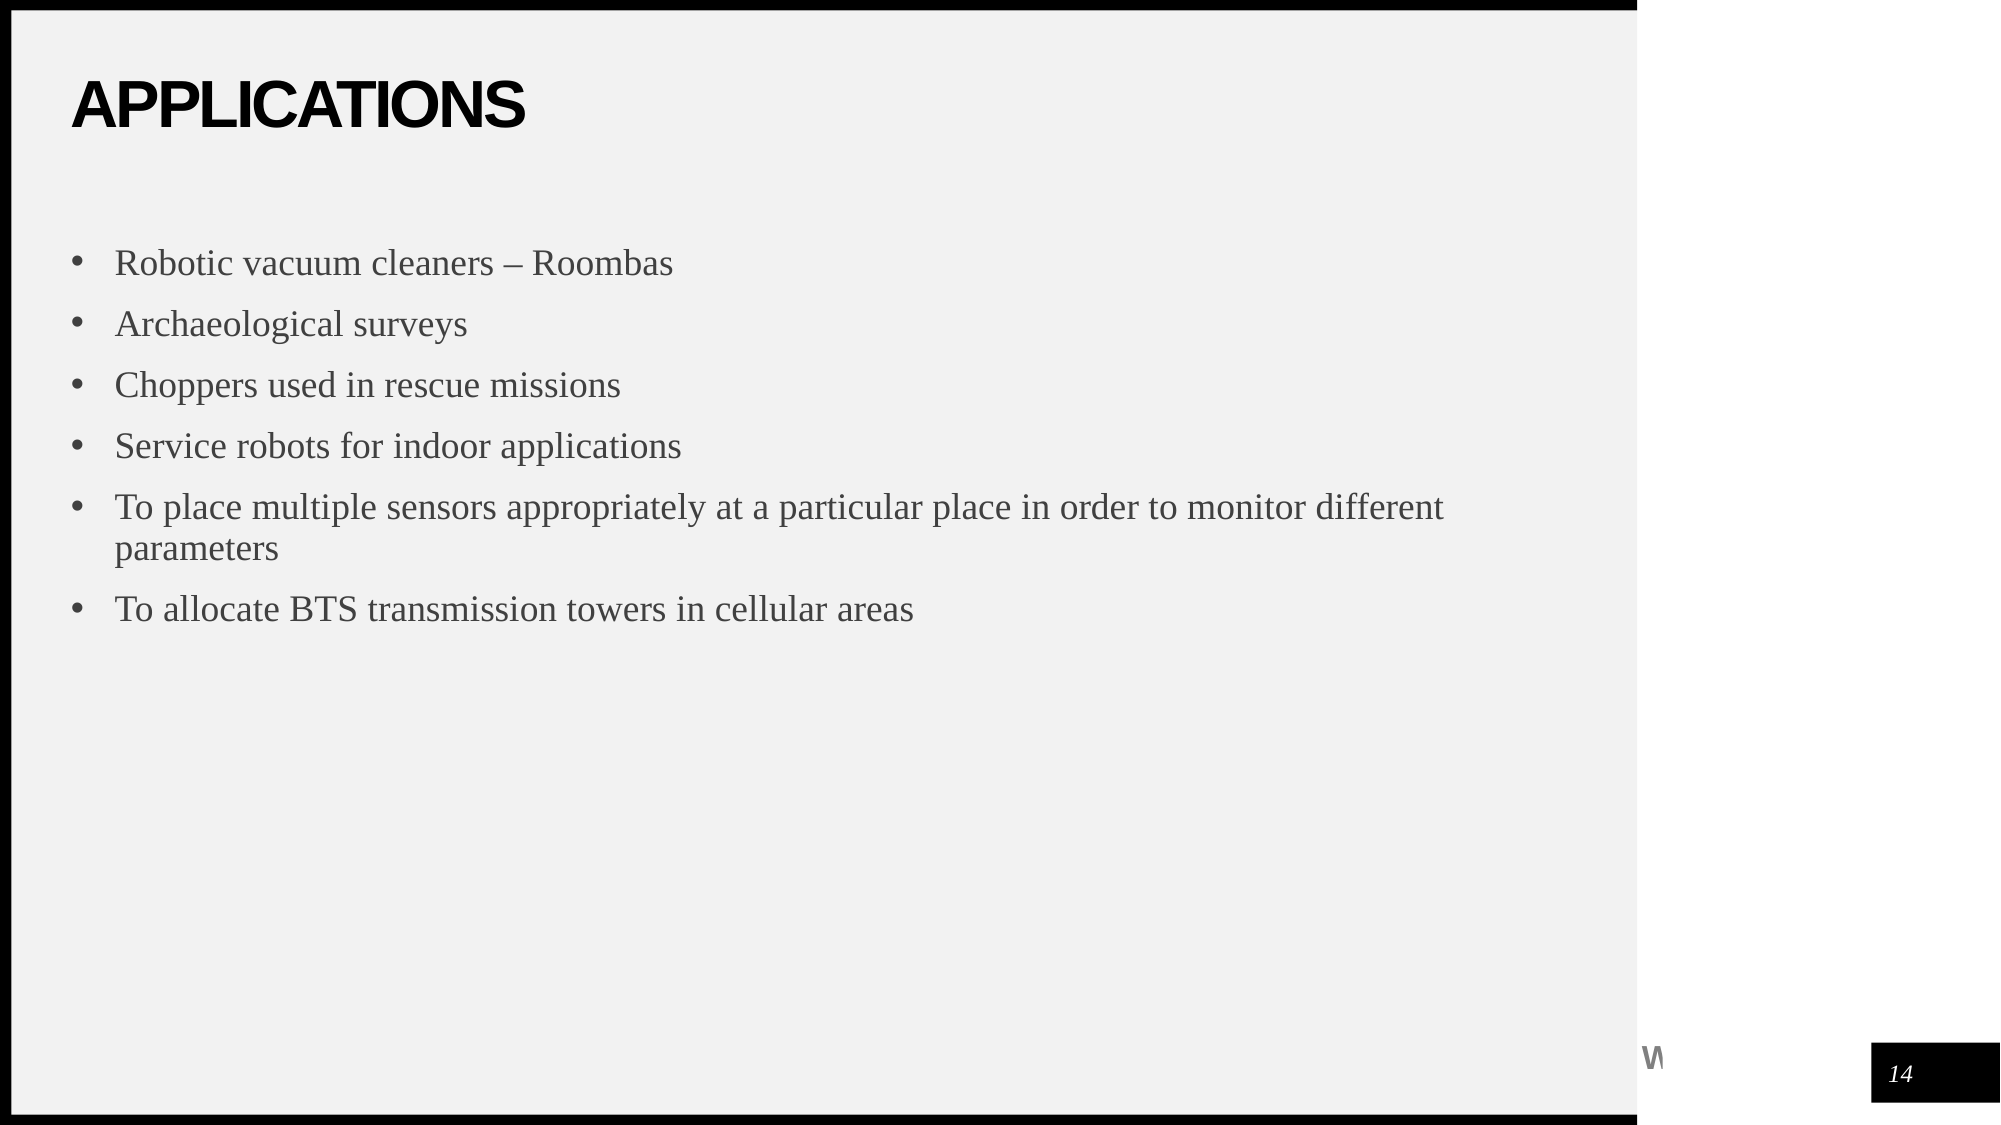

# Applications

Robotic vacuum cleaners – Roombas
Archaeological surveys
Choppers used in rescue missions
Service robots for indoor applications
To place multiple sensors appropriately at a particular place in order to monitor different parameters
To allocate BTS transmission towers in cellular areas

14